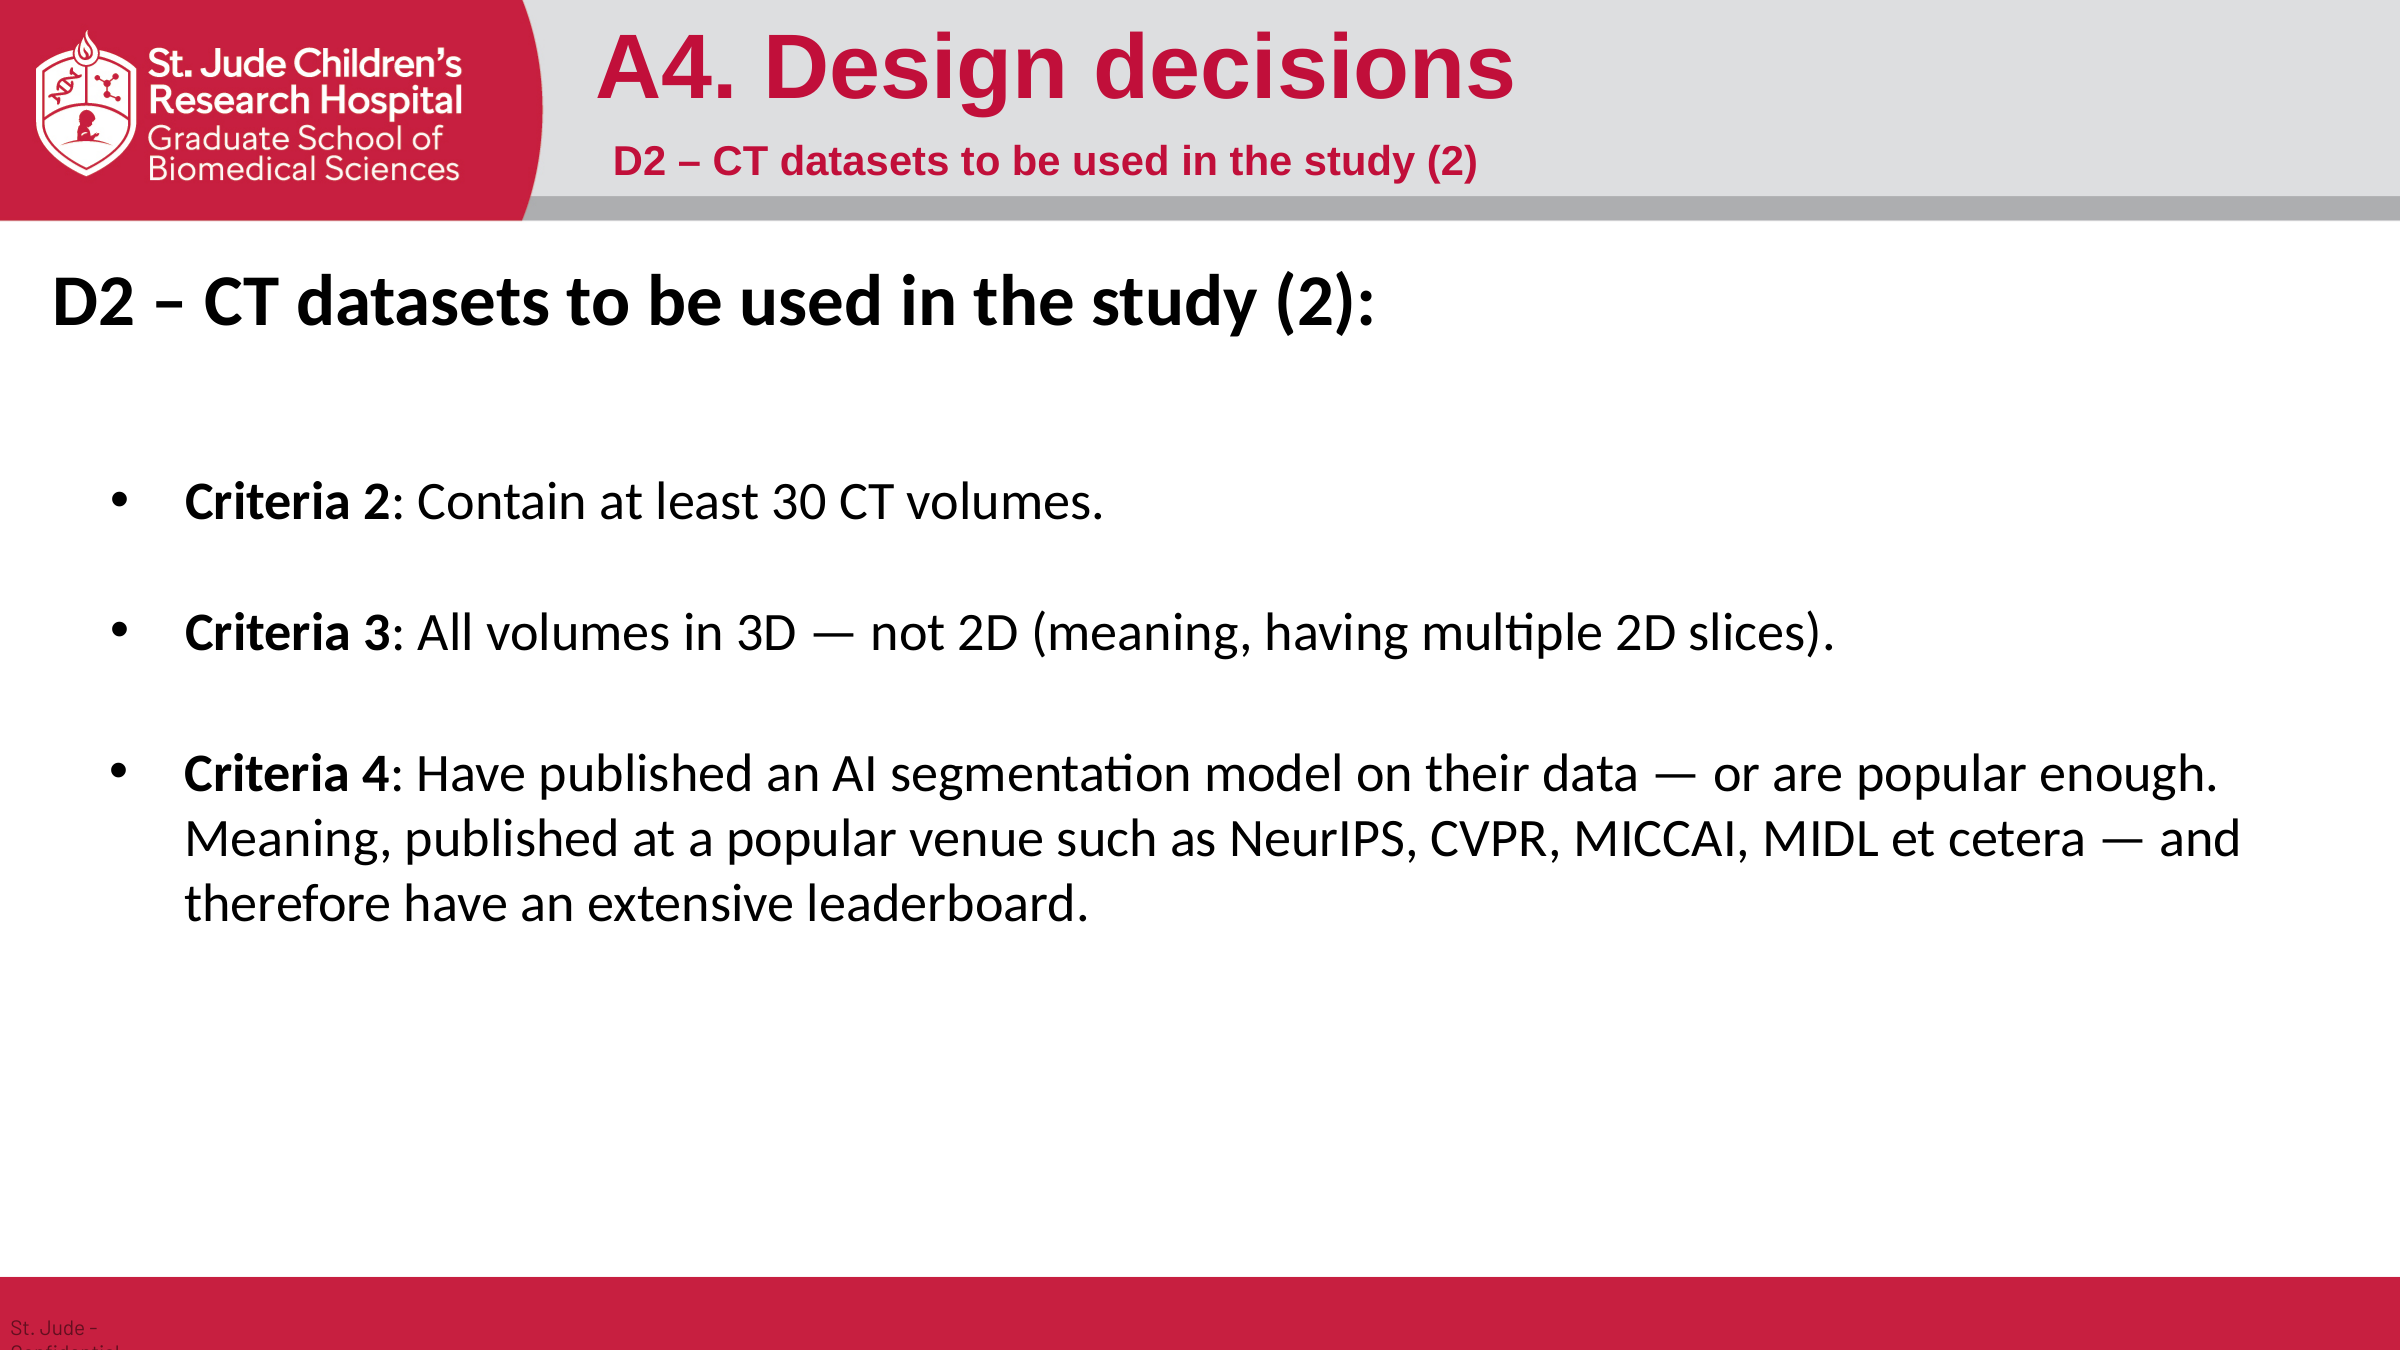

A4. Design decisions
D2 – CT datasets to be used in the study (2)
D2 – CT datasets to be used in the study (2):
Criteria 2: Contain at least 30 CT volumes.
Criteria 3: All volumes in 3D — not 2D (meaning, having multiple 2D slices).
Criteria 4: Have published an AI segmentation model on their data — or are popular enough. Meaning, published at a popular venue such as NeurIPS, CVPR, MICCAI, MIDL et cetera — and therefore have an extensive leaderboard.